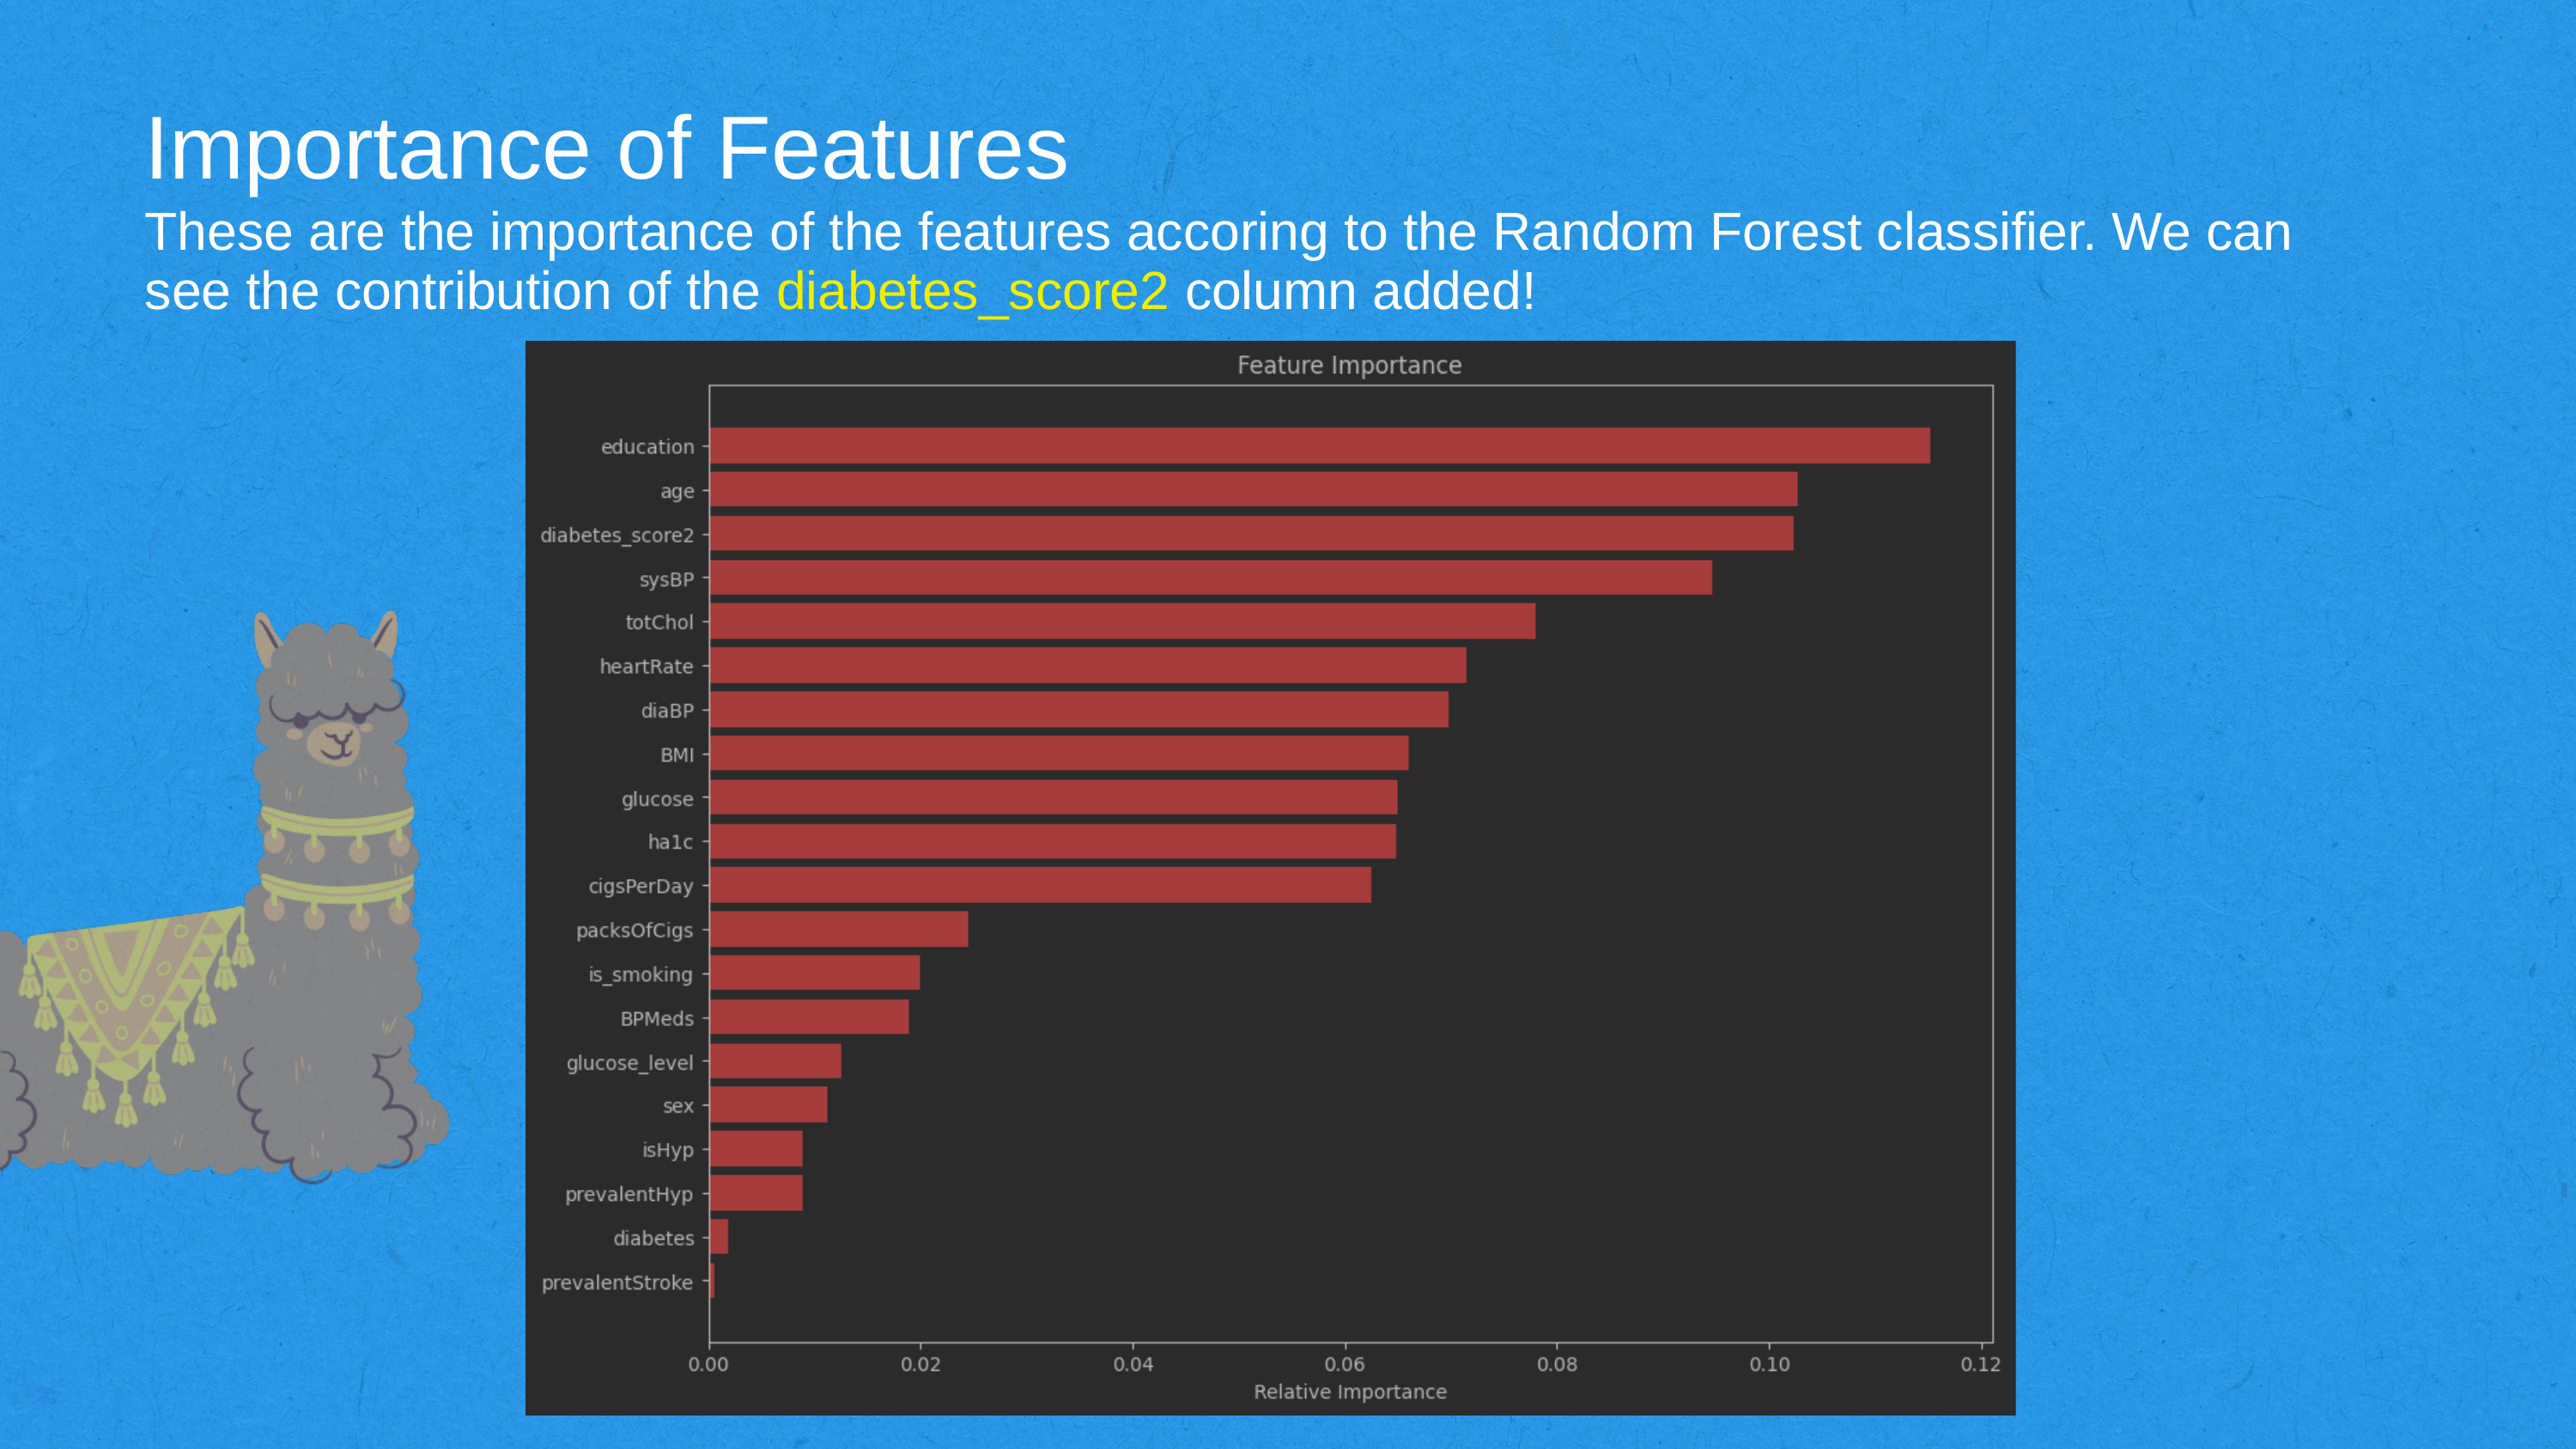

Importance of Features
These are the importance of the features accoring to the Random Forest classifier. We can see the contribution of the diabetes_score2 column added!